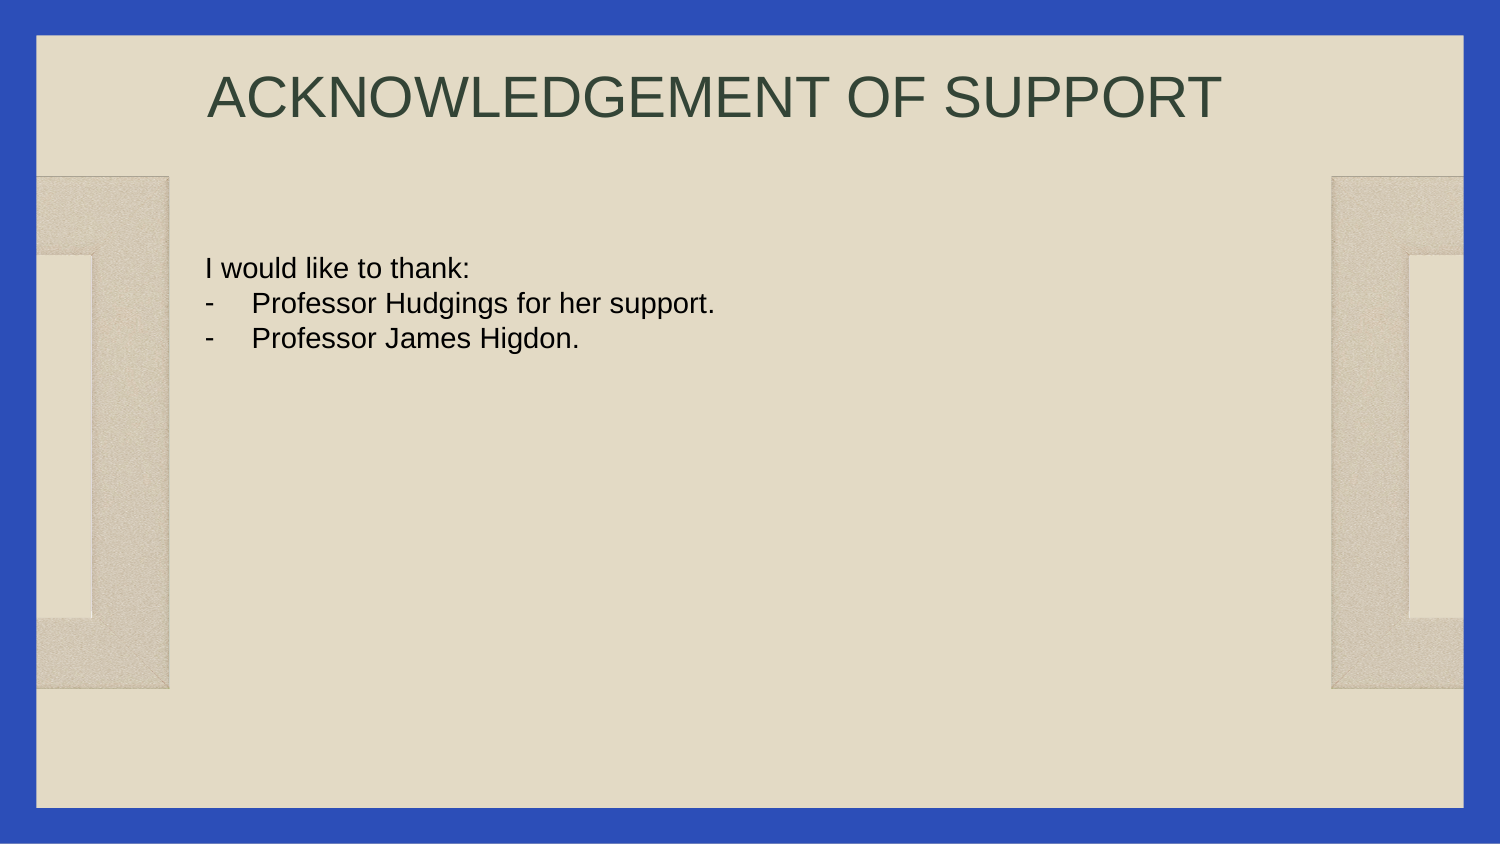

# ACKNOWLEDGEMENT OF SUPPORT
I would like to thank:
Professor Hudgings for her support.
Professor James Higdon.